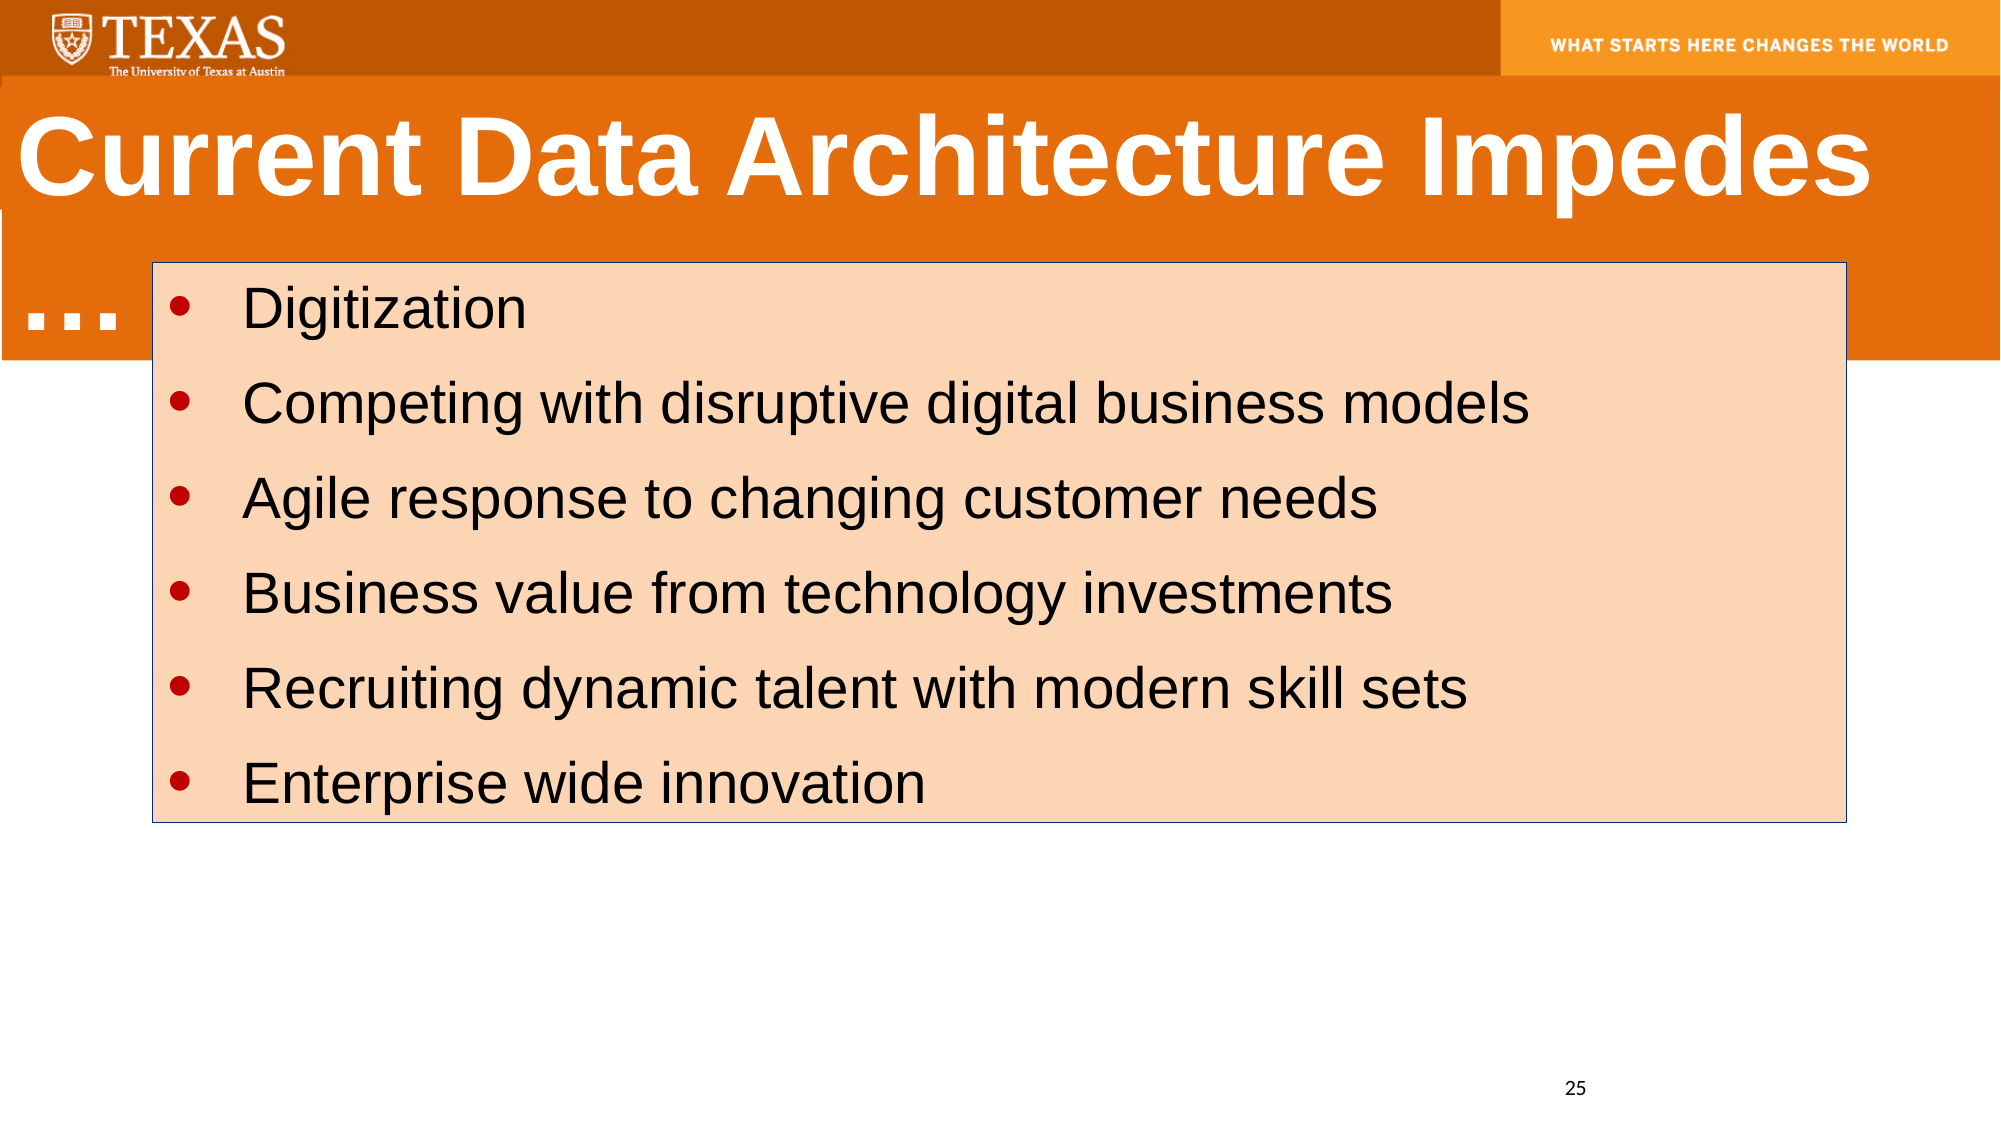

Current Data Architecture Impedes …

Digitization
Competing with disruptive digital business models
Agile response to changing customer needs
Business value from technology investments
Recruiting dynamic talent with modern skill sets
Enterprise wide innovation
25